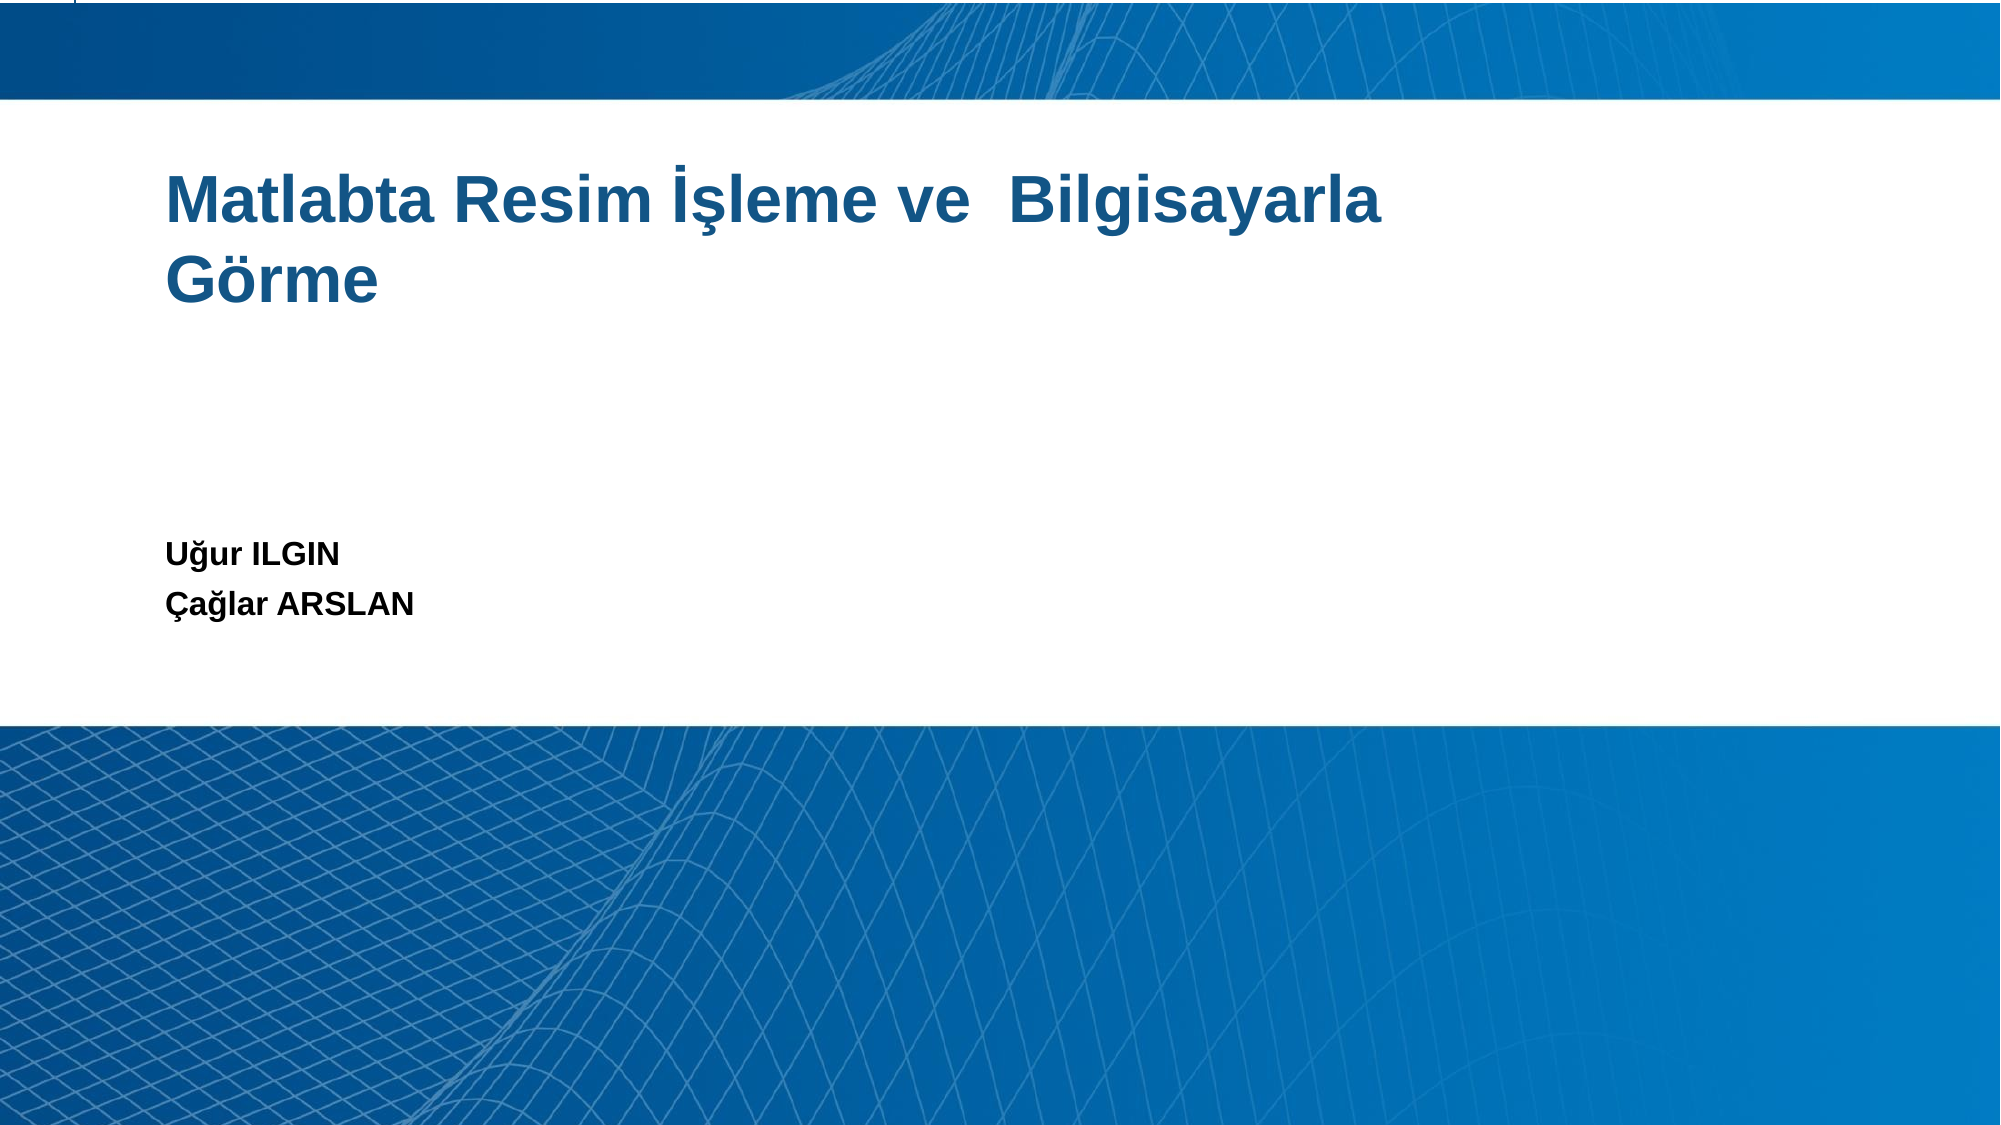

# Matlabta Resim İşleme ve  Bilgisayarla Görme
Uğur ILGIN
Çağlar ARSLAN
1